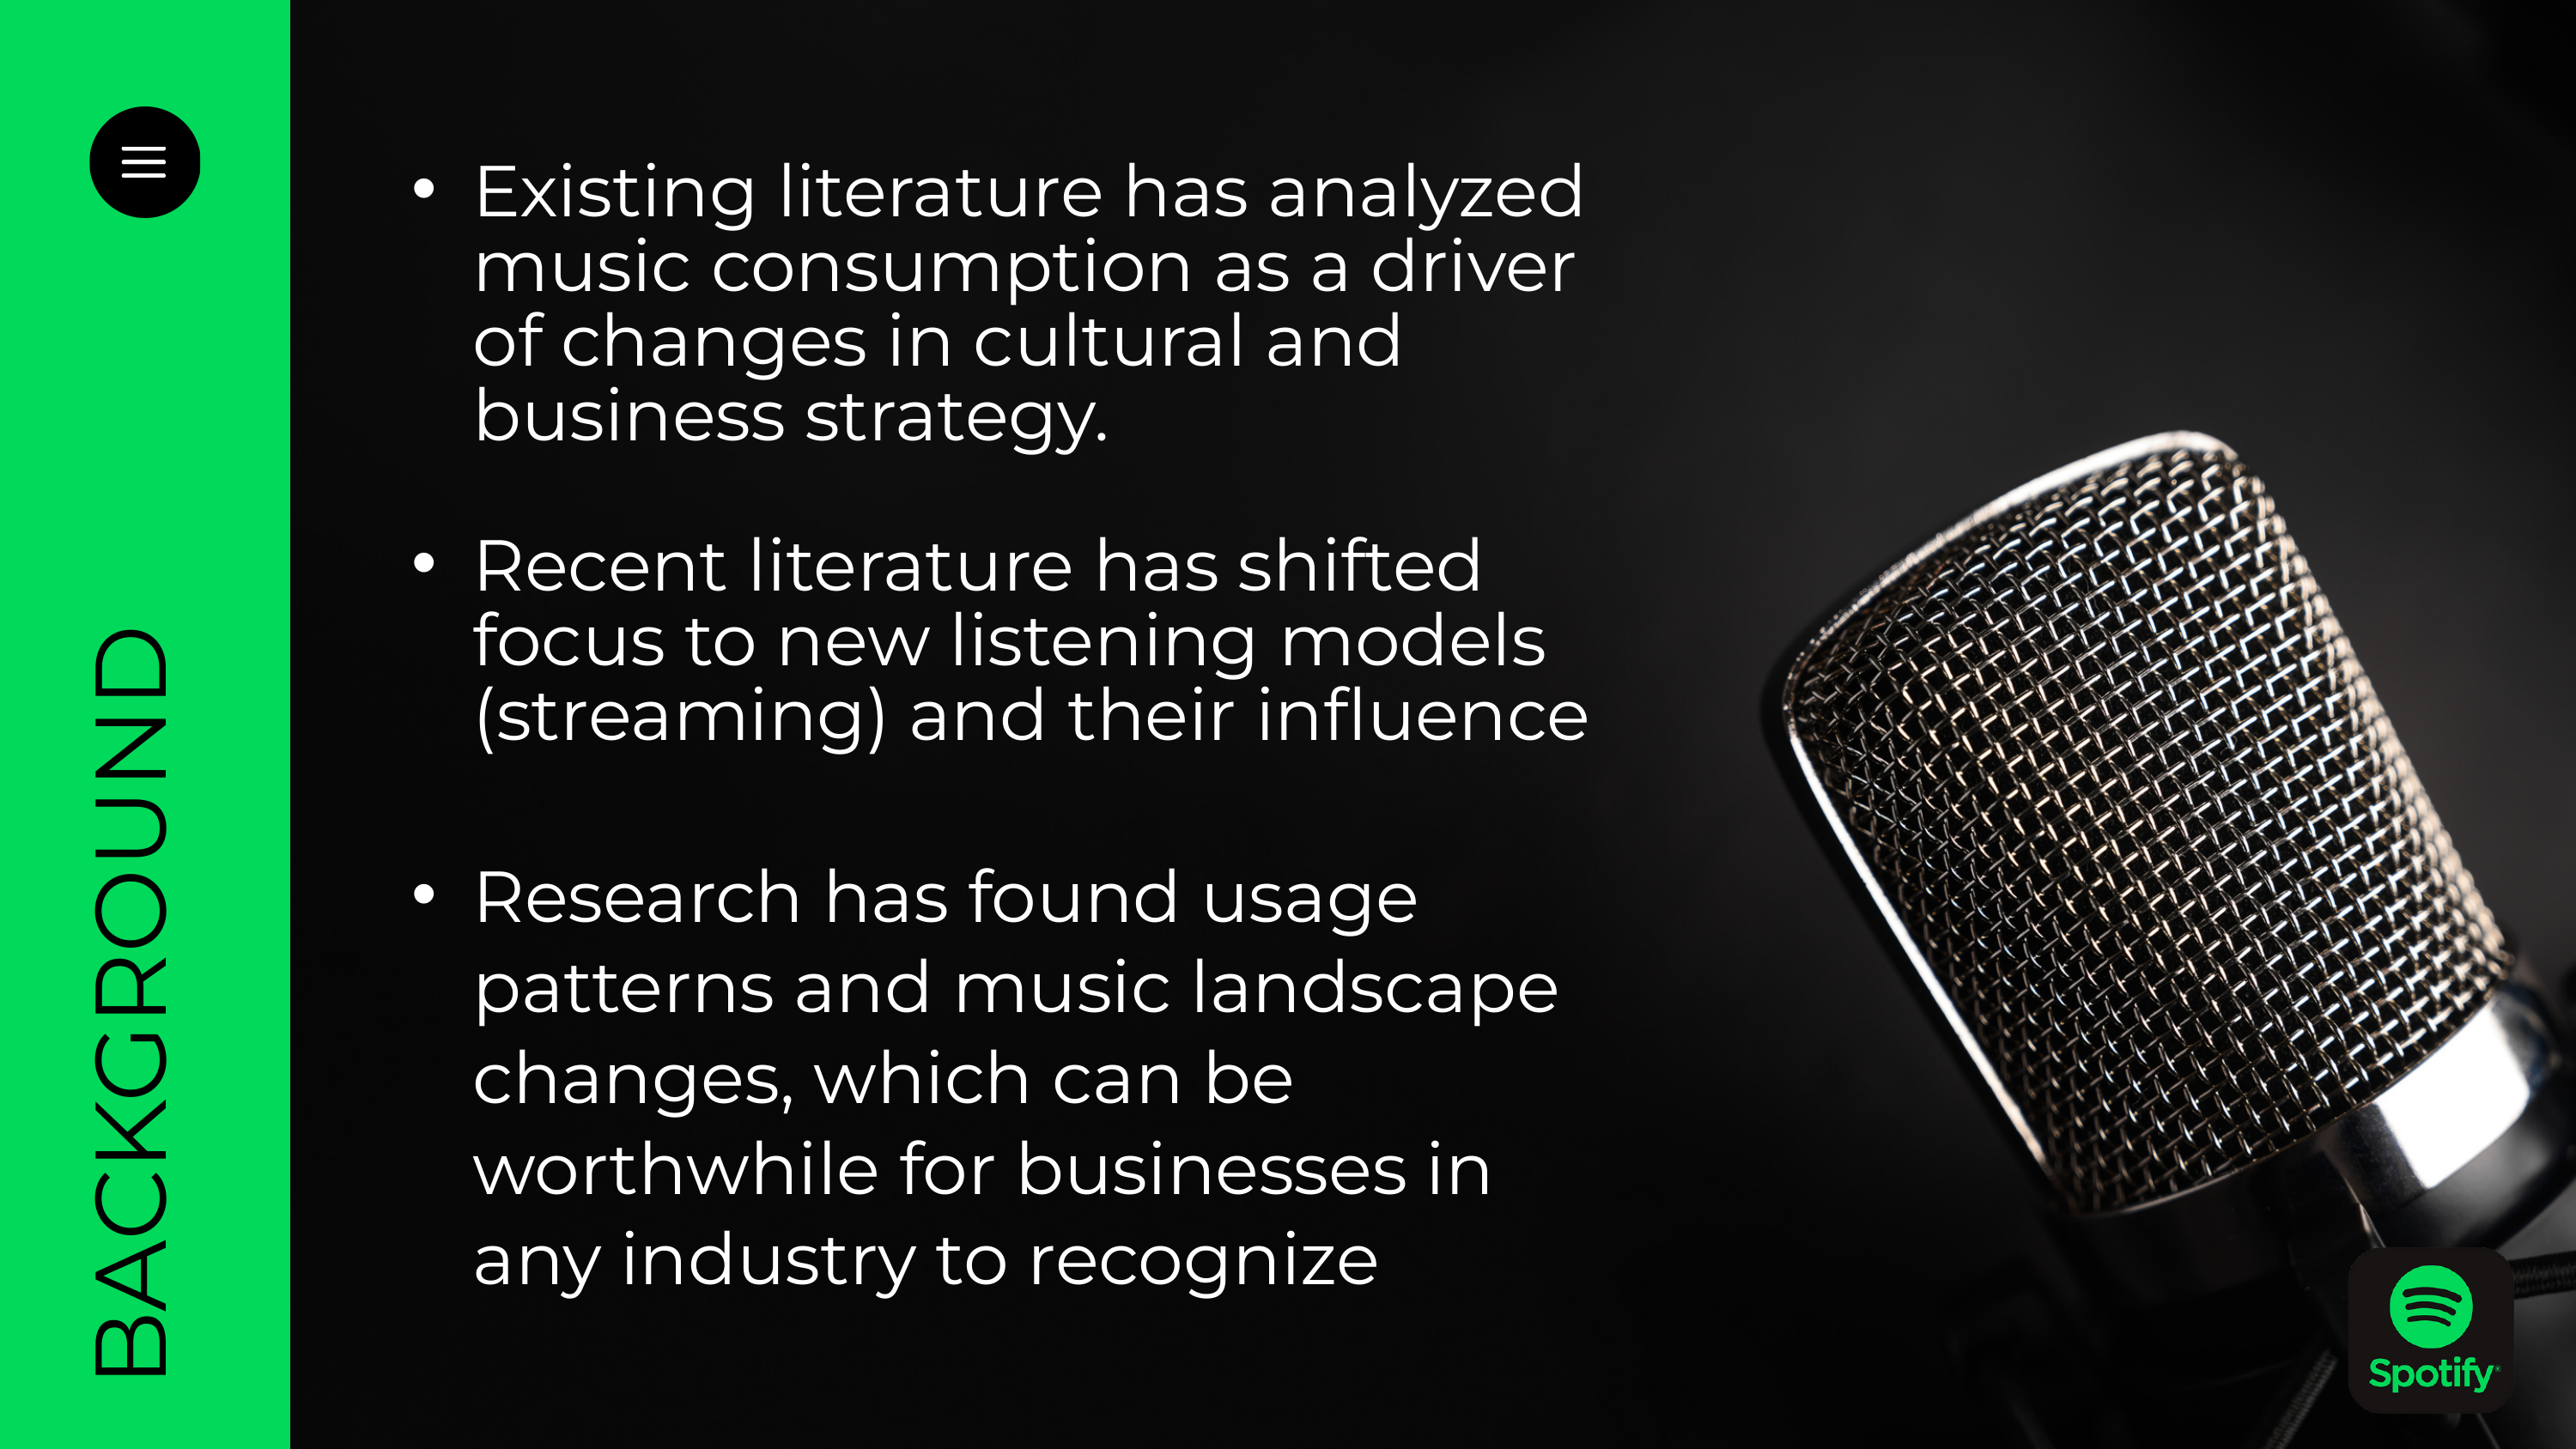

Existing literature has analyzed music consumption as a driver of changes in cultural and business strategy.

Recent literature has shifted focus to new listening models (streaming) and their influence

Research has found usage patterns and music landscape changes, which can be worthwhile for businesses in any industry to recognize

BACKGROUND